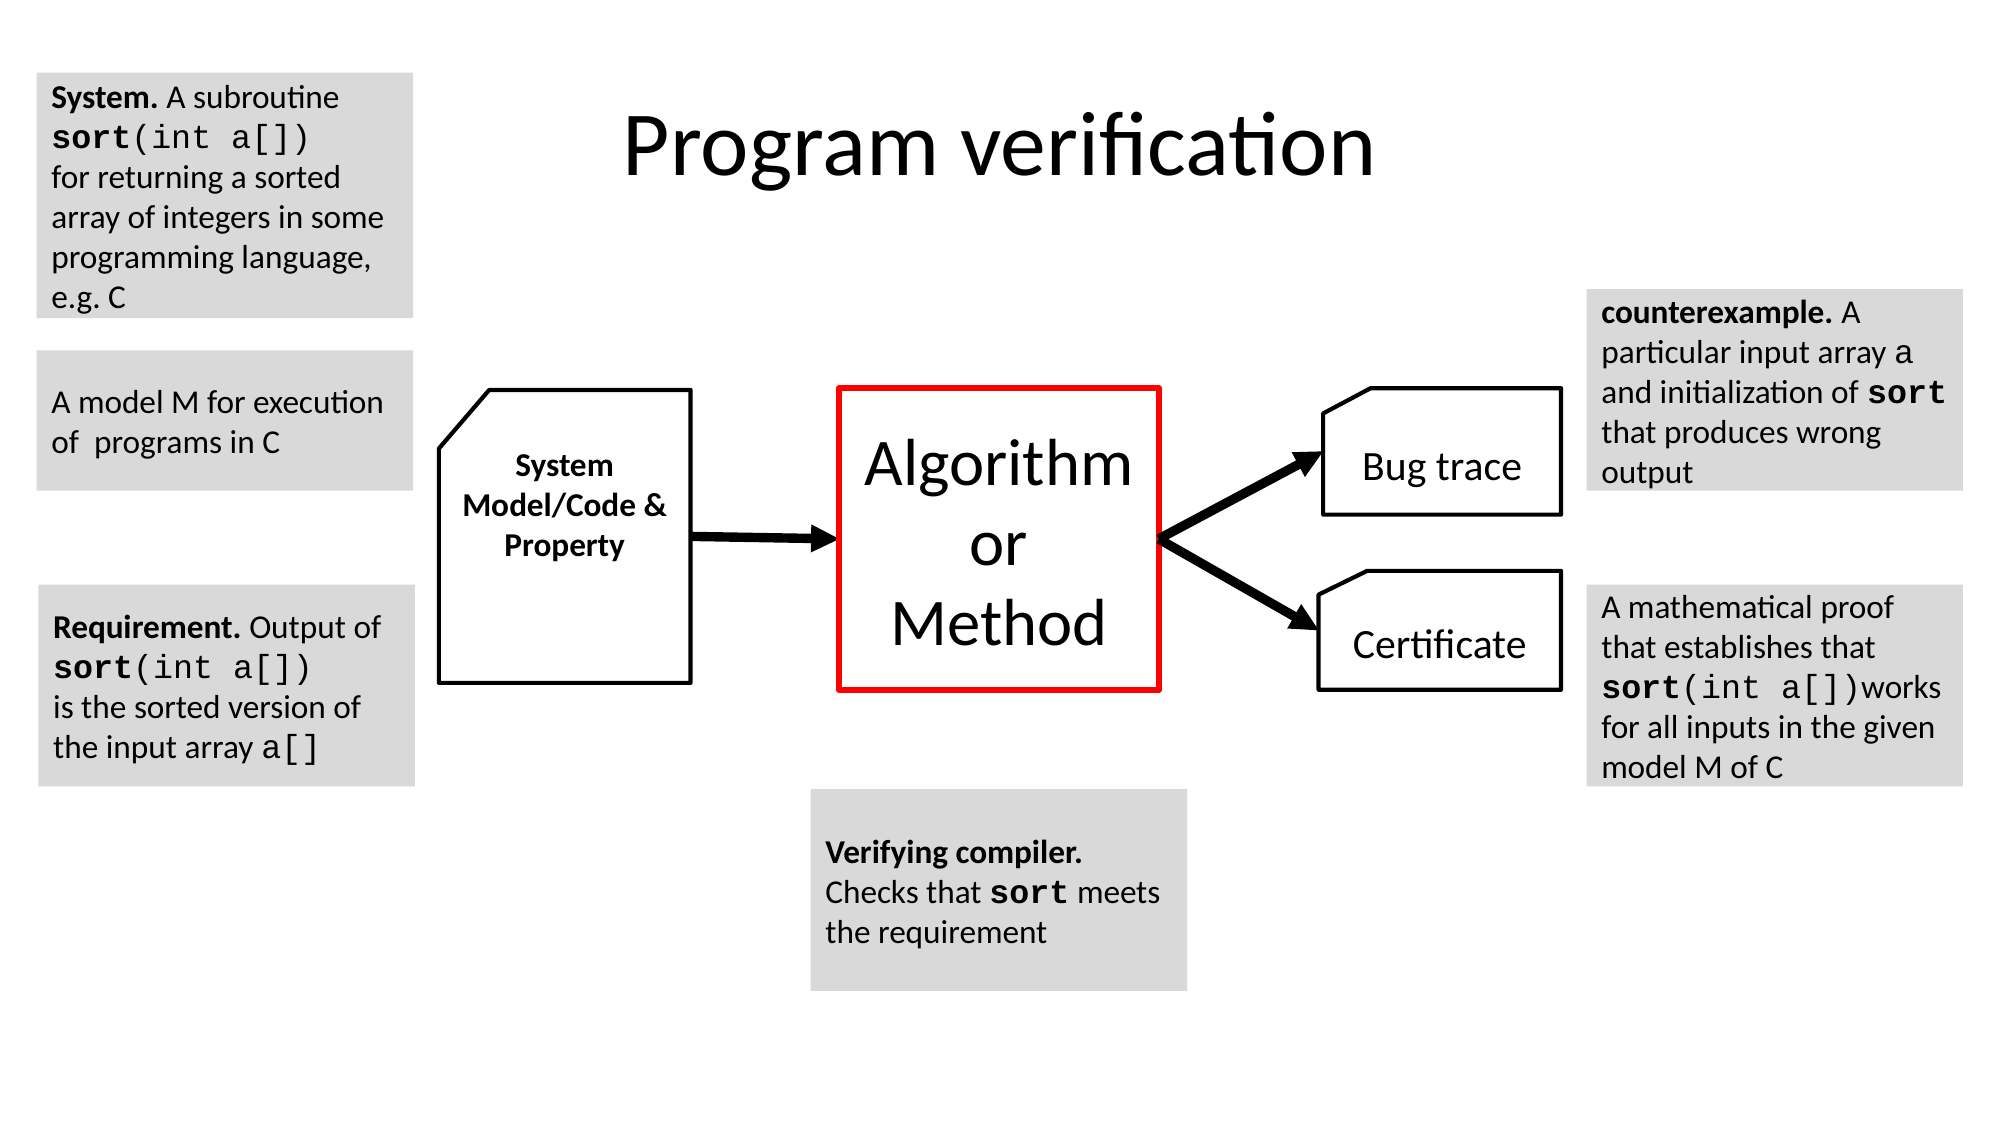

# Program verification
System. A subroutine sort(int a[])
for returning a sorted array of integers in some programming language, e.g. C
counterexample. A particular input array a and initialization of sort that produces wrong output
A model M for execution of  programs in C
Bug trace

Algorithm
or Method

System Model/Code & Property

Certificate
Requirement. Output of sort(int a[])
is the sorted version of the input array a[]
A mathematical proof that establishes that sort(int a[])works for all inputs in the given model M of C
Verifying compiler. Checks that sort meets the requirement